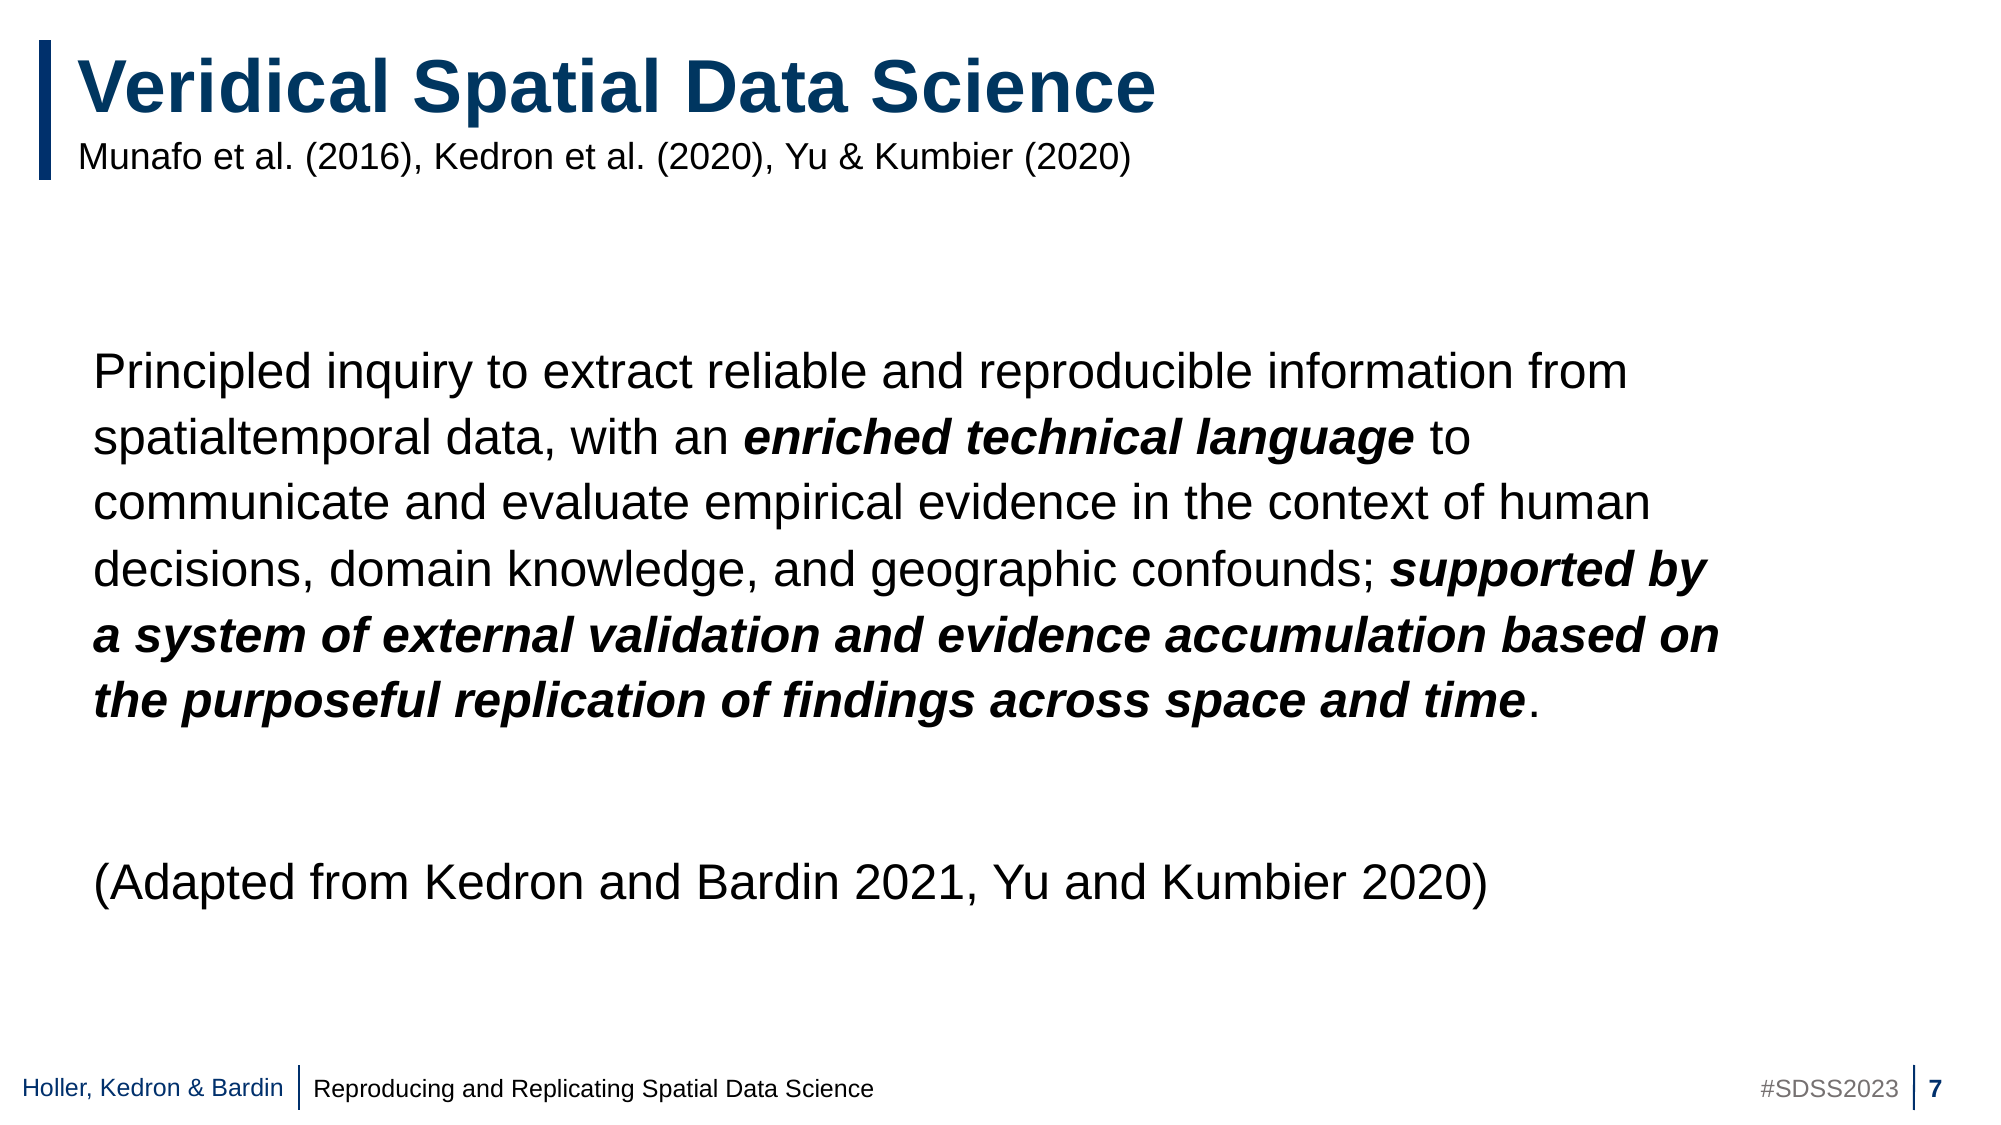

Veridical Spatial Data Science

Munafo et al. (2016), Kedron et al. (2020), Yu & Kumbier (2020)
Principled inquiry to extract reliable and reproducible information from spatialtemporal data, with an enriched technical language to communicate and evaluate empirical evidence in the context of human decisions, domain knowledge, and geographic confounds; supported by a system of external validation and evidence accumulation based on the purposeful replication of findings across space and time.

(Adapted from Kedron and Bardin 2021, Yu and Kumbier 2020)